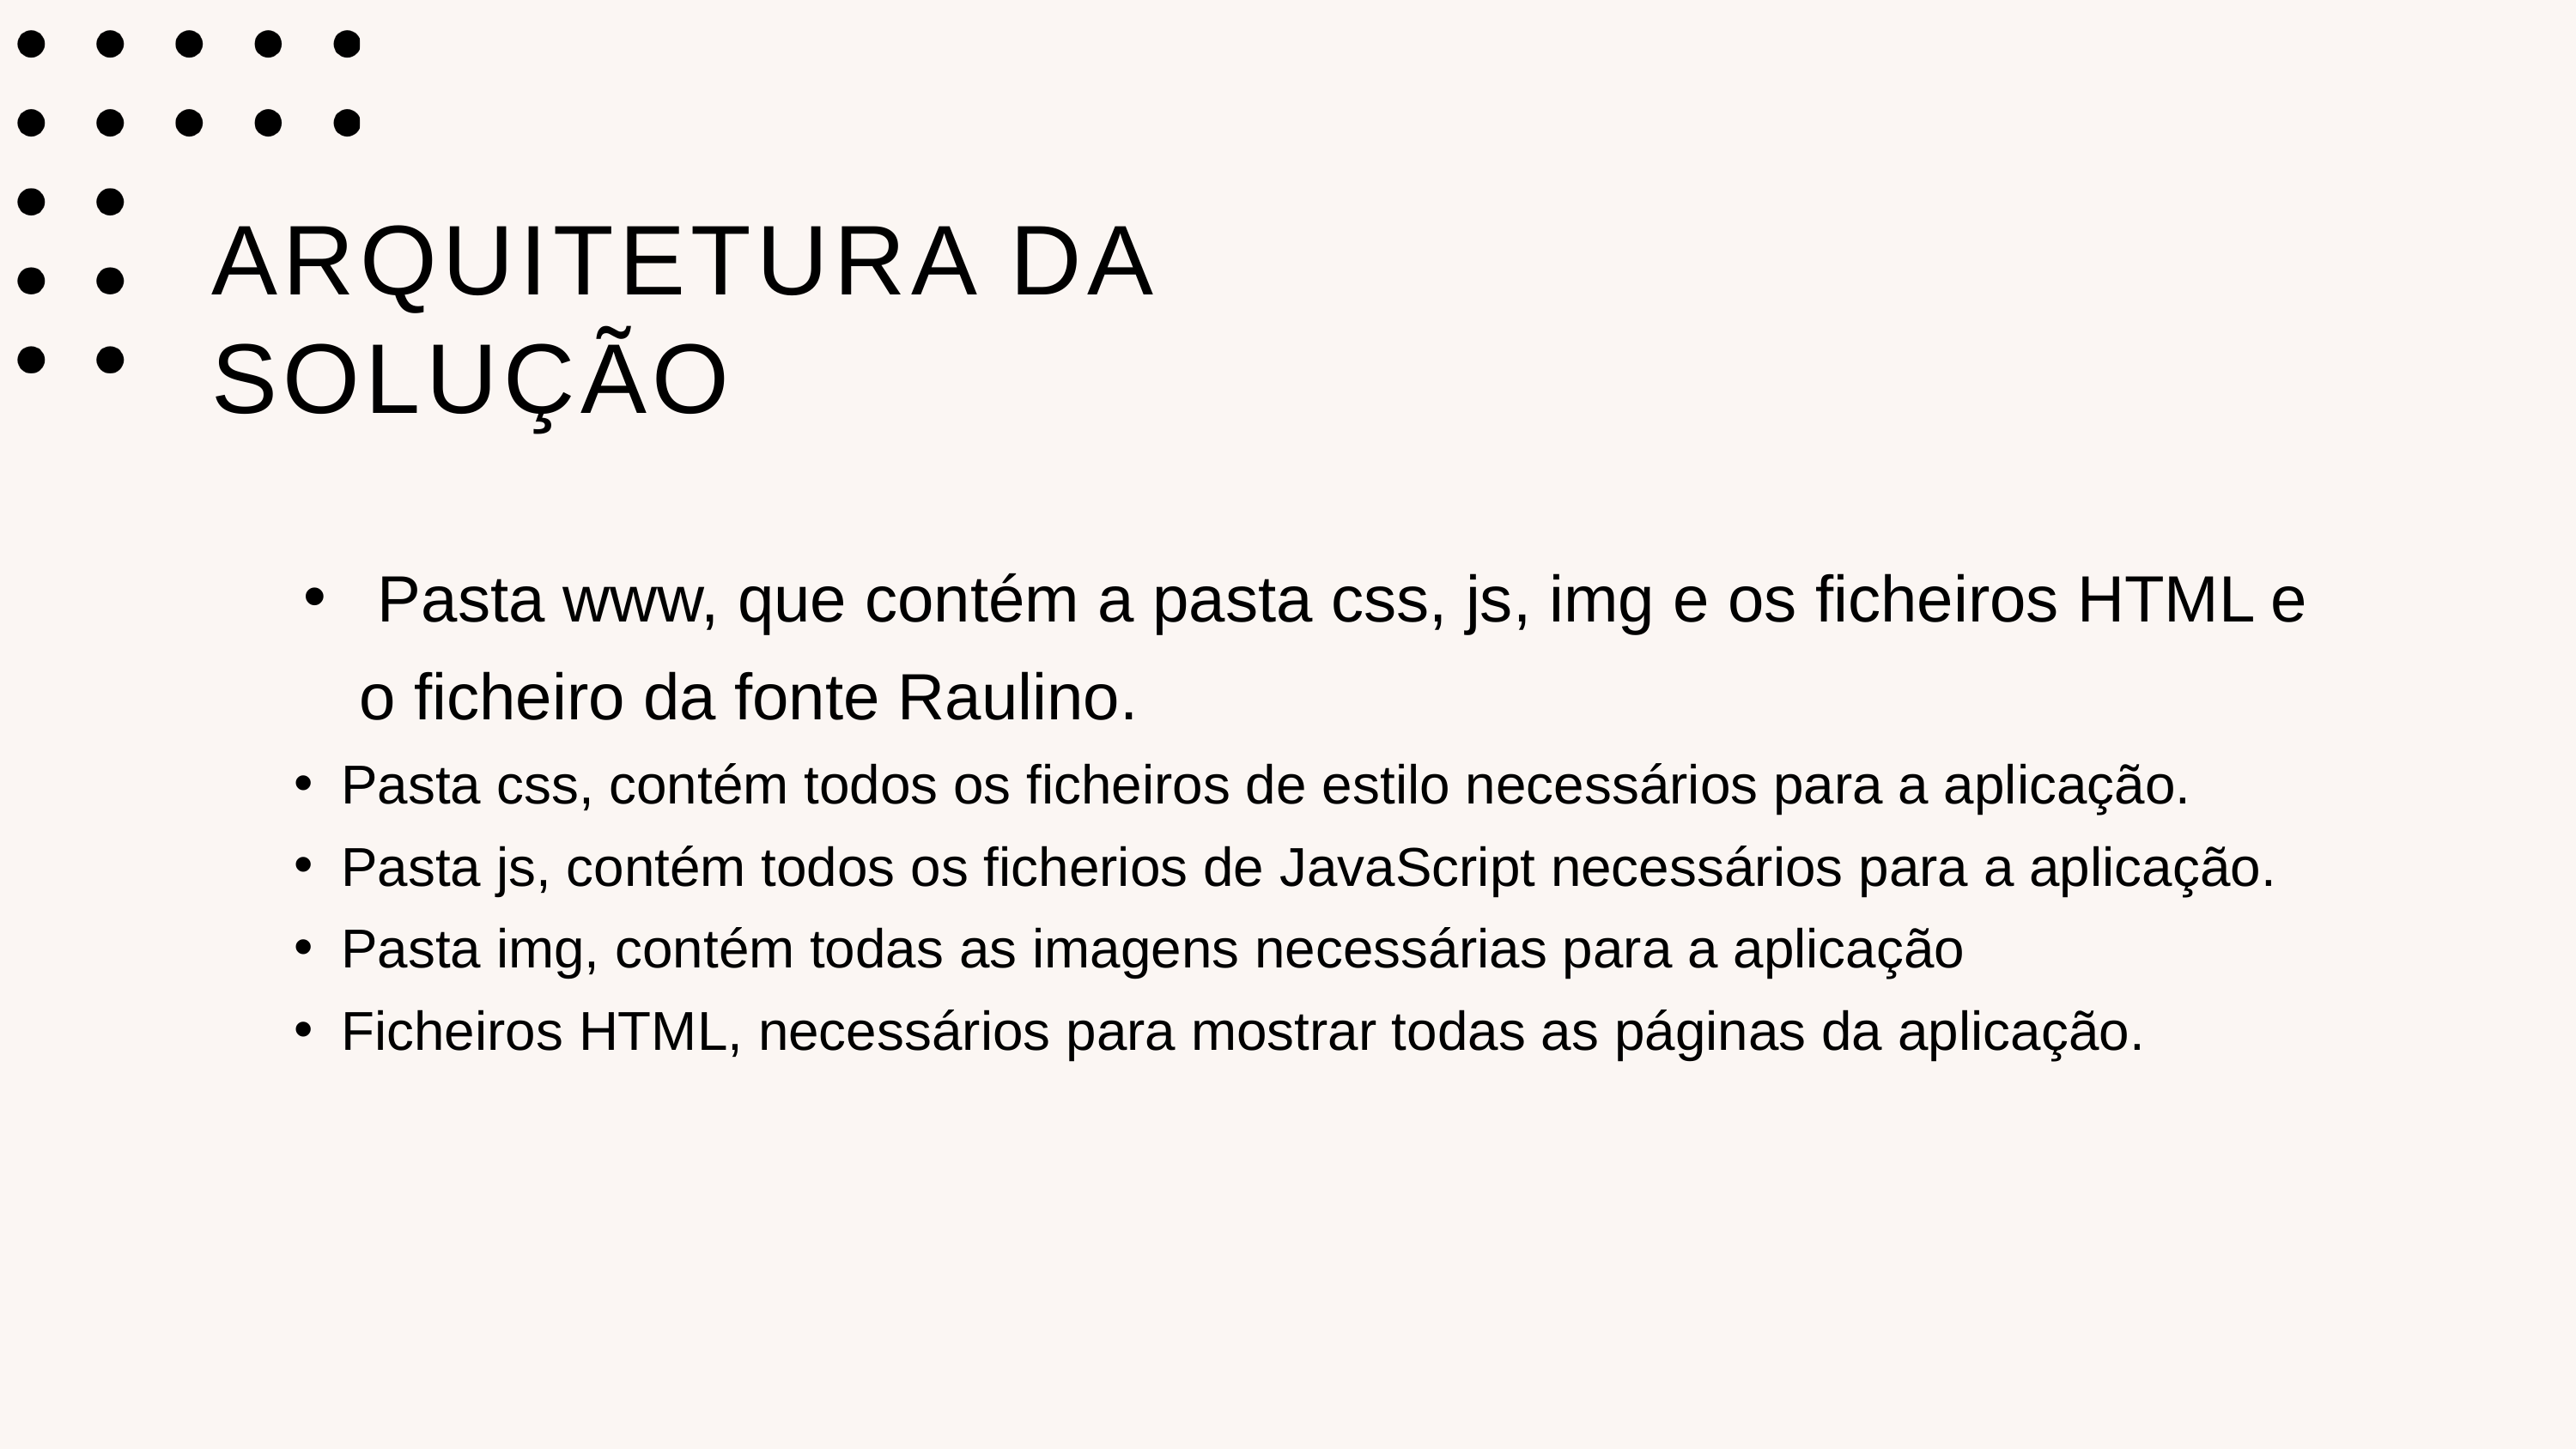

ARQUITETURA DA SOLUÇÃO

 Pasta www, que contém a pasta css, js, img e os ficheiros HTML e o ficheiro da fonte Raulino.
Pasta css, contém todos os ficheiros de estilo necessários para a aplicação.
Pasta js, contém todos os ficherios de JavaScript necessários para a aplicação.
Pasta img, contém todas as imagens necessárias para a aplicação
Ficheiros HTML, necessários para mostrar todas as páginas da aplicação.